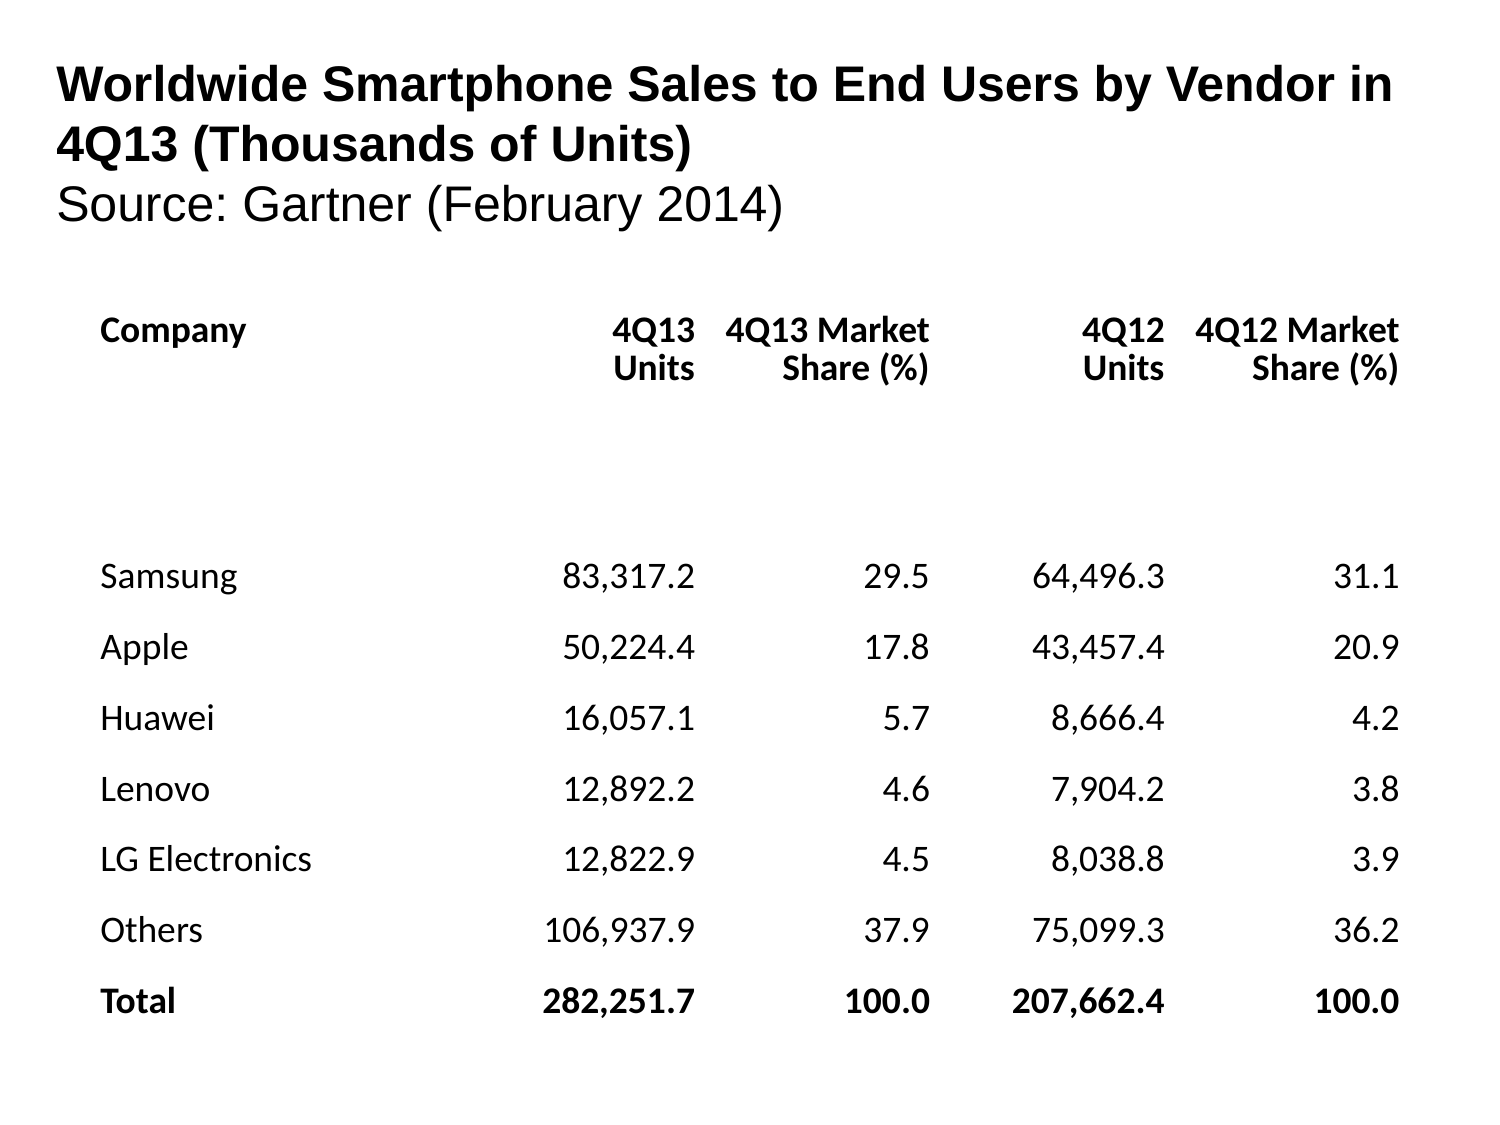

Worldwide Smartphone Sales to End Users by Vendor in 4Q13 (Thousands of Units)
Source: Gartner (February 2014)
| Company | 4Q13 Units | 4Q13 Market Share (%) | 4Q12 Units | 4Q12 Market Share (%) |
| --- | --- | --- | --- | --- |
| Samsung | 83,317.2 | 29.5 | 64,496.3 | 31.1 |
| Apple | 50,224.4 | 17.8 | 43,457.4 | 20.9 |
| Huawei | 16,057.1 | 5.7 | 8,666.4 | 4.2 |
| Lenovo | 12,892.2 | 4.6 | 7,904.2 | 3.8 |
| LG Electronics | 12,822.9 | 4.5 | 8,038.8 | 3.9 |
| Others | 106,937.9 | 37.9 | 75,099.3 | 36.2 |
| Total | 282,251.7 | 100.0 | 207,662.4 | 100.0 |